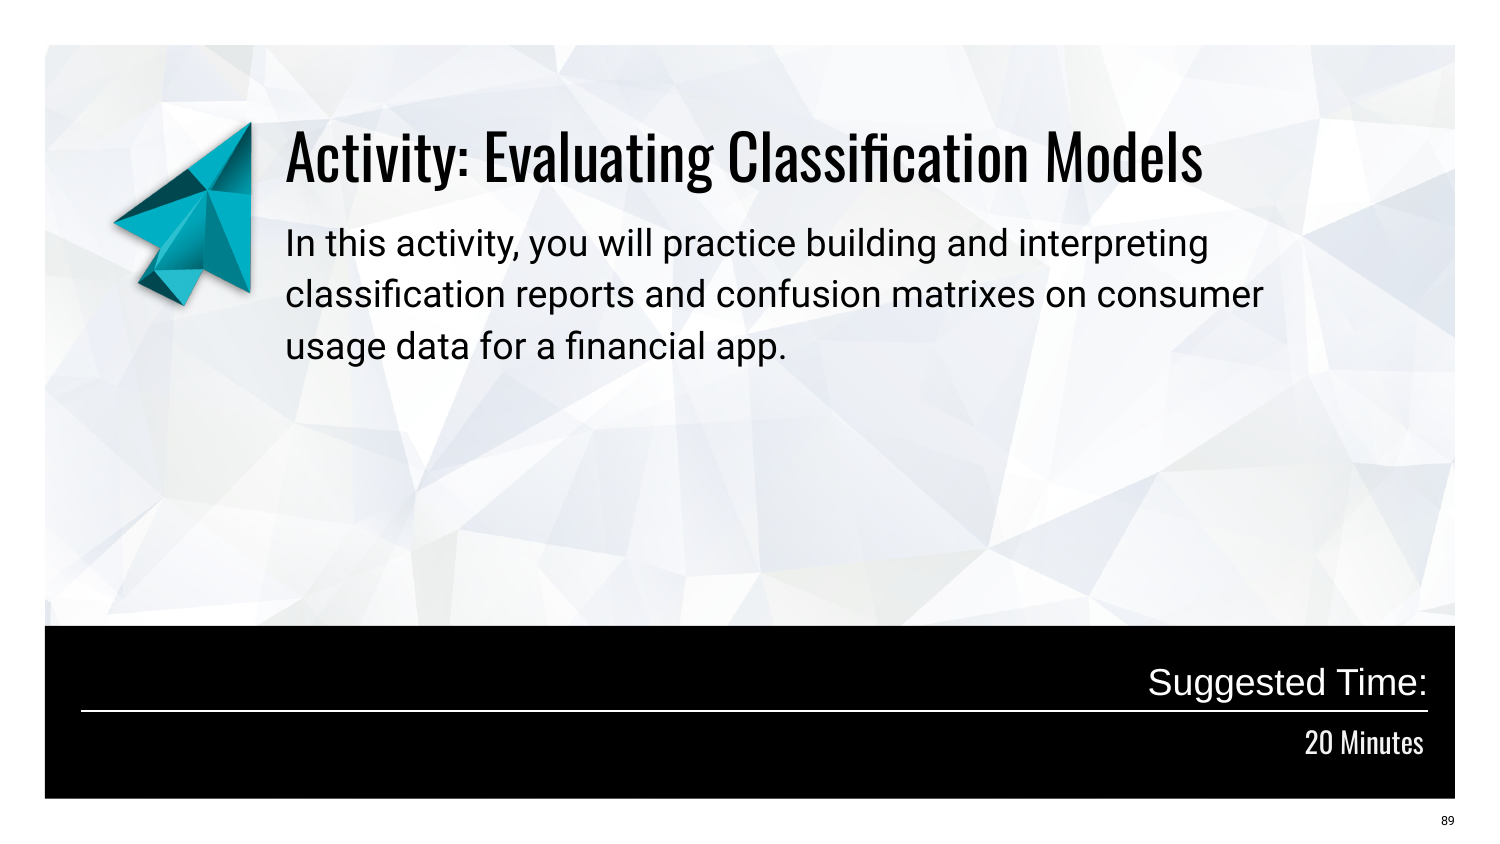

# Activity: Evaluating Classification Models
In this activity, you will practice building and interpreting classification reports and confusion matrixes on consumer usage data for a financial app.

20 Minutes

89